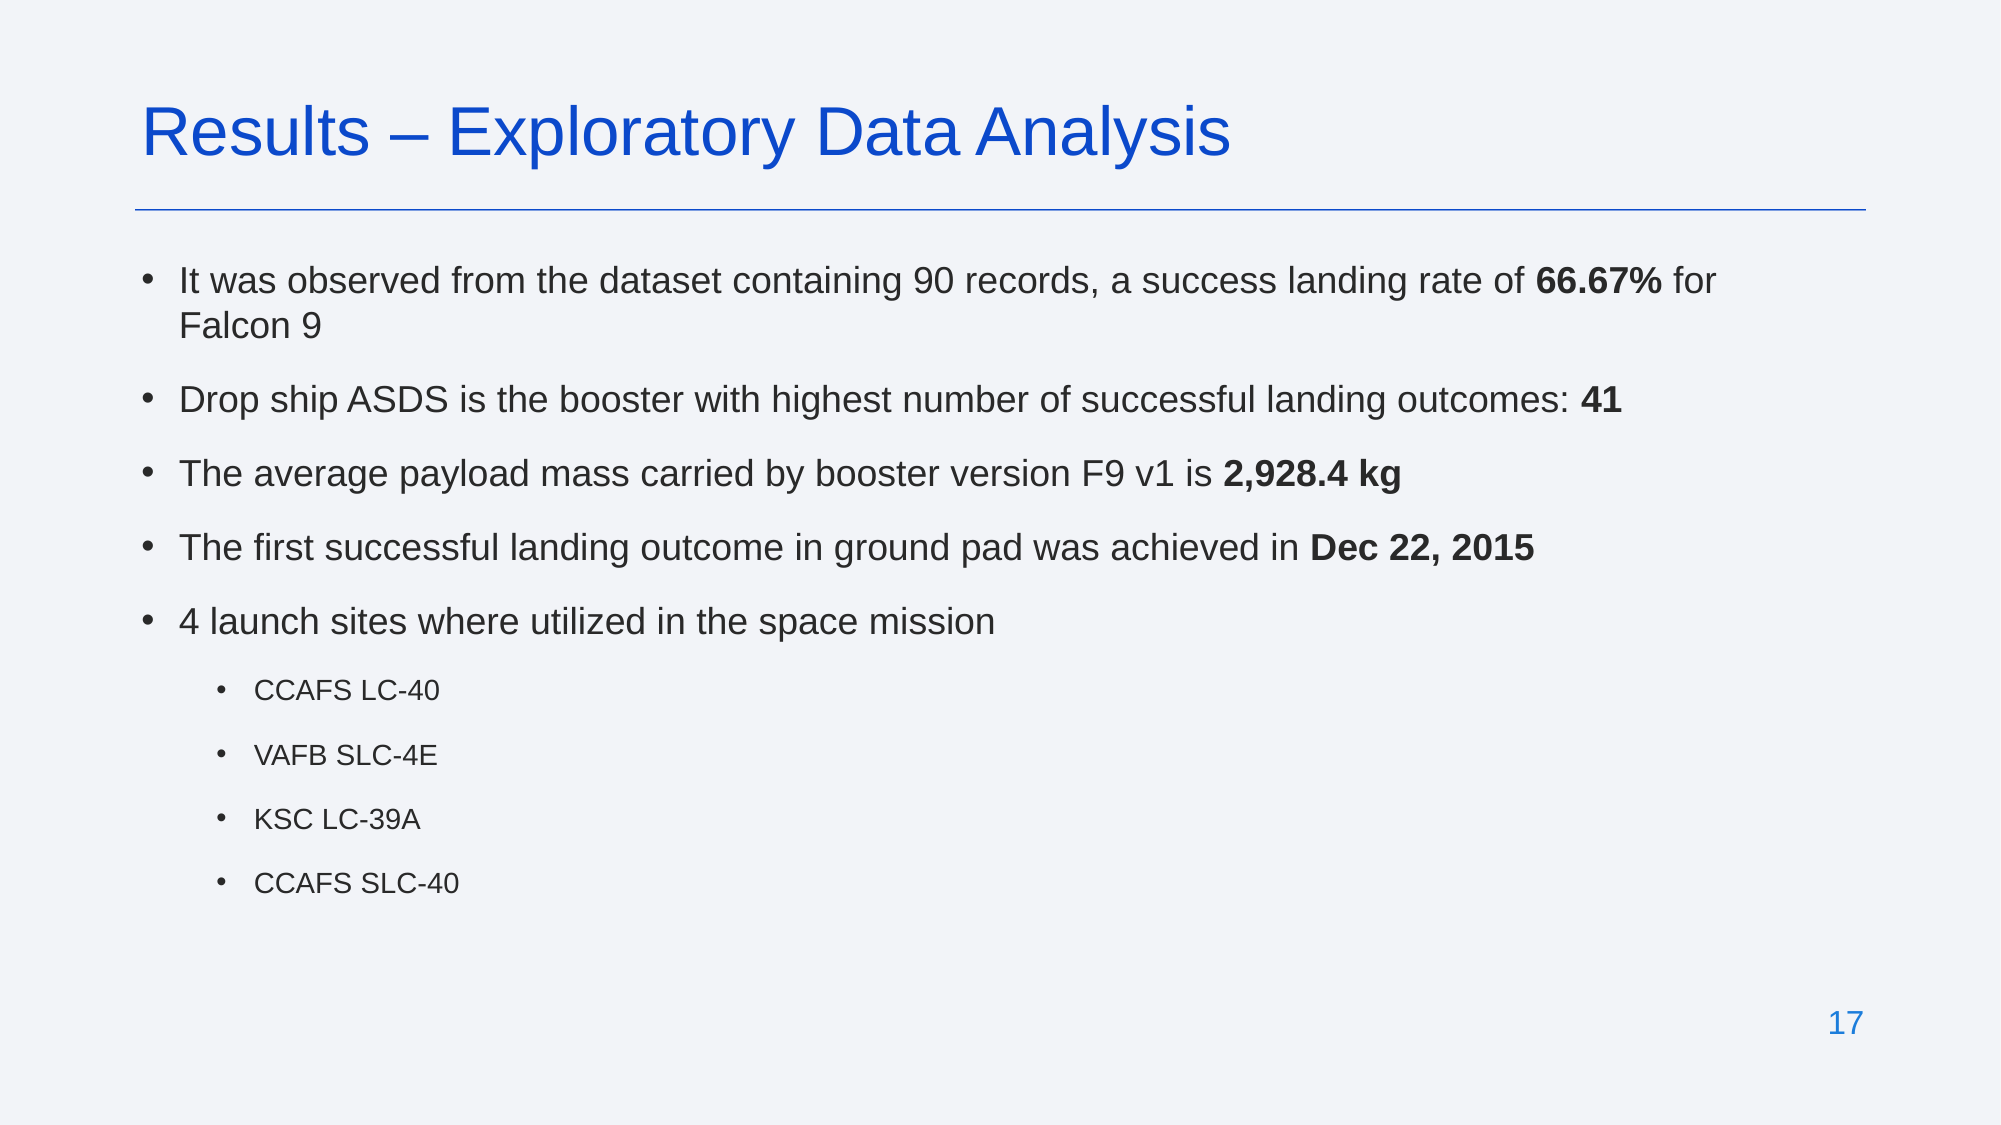

Results – Exploratory Data Analysis
It was observed from the dataset containing 90 records, a success landing rate of 66.67% for Falcon 9
Drop ship ASDS is the booster with highest number of successful landing outcomes: 41
The average payload mass carried by booster version F9 v1 is 2,928.4 kg
The first successful landing outcome in ground pad was achieved in Dec 22, 2015
4 launch sites where utilized in the space mission
CCAFS LC-40
VAFB SLC-4E
KSC LC-39A
CCAFS SLC-40
17